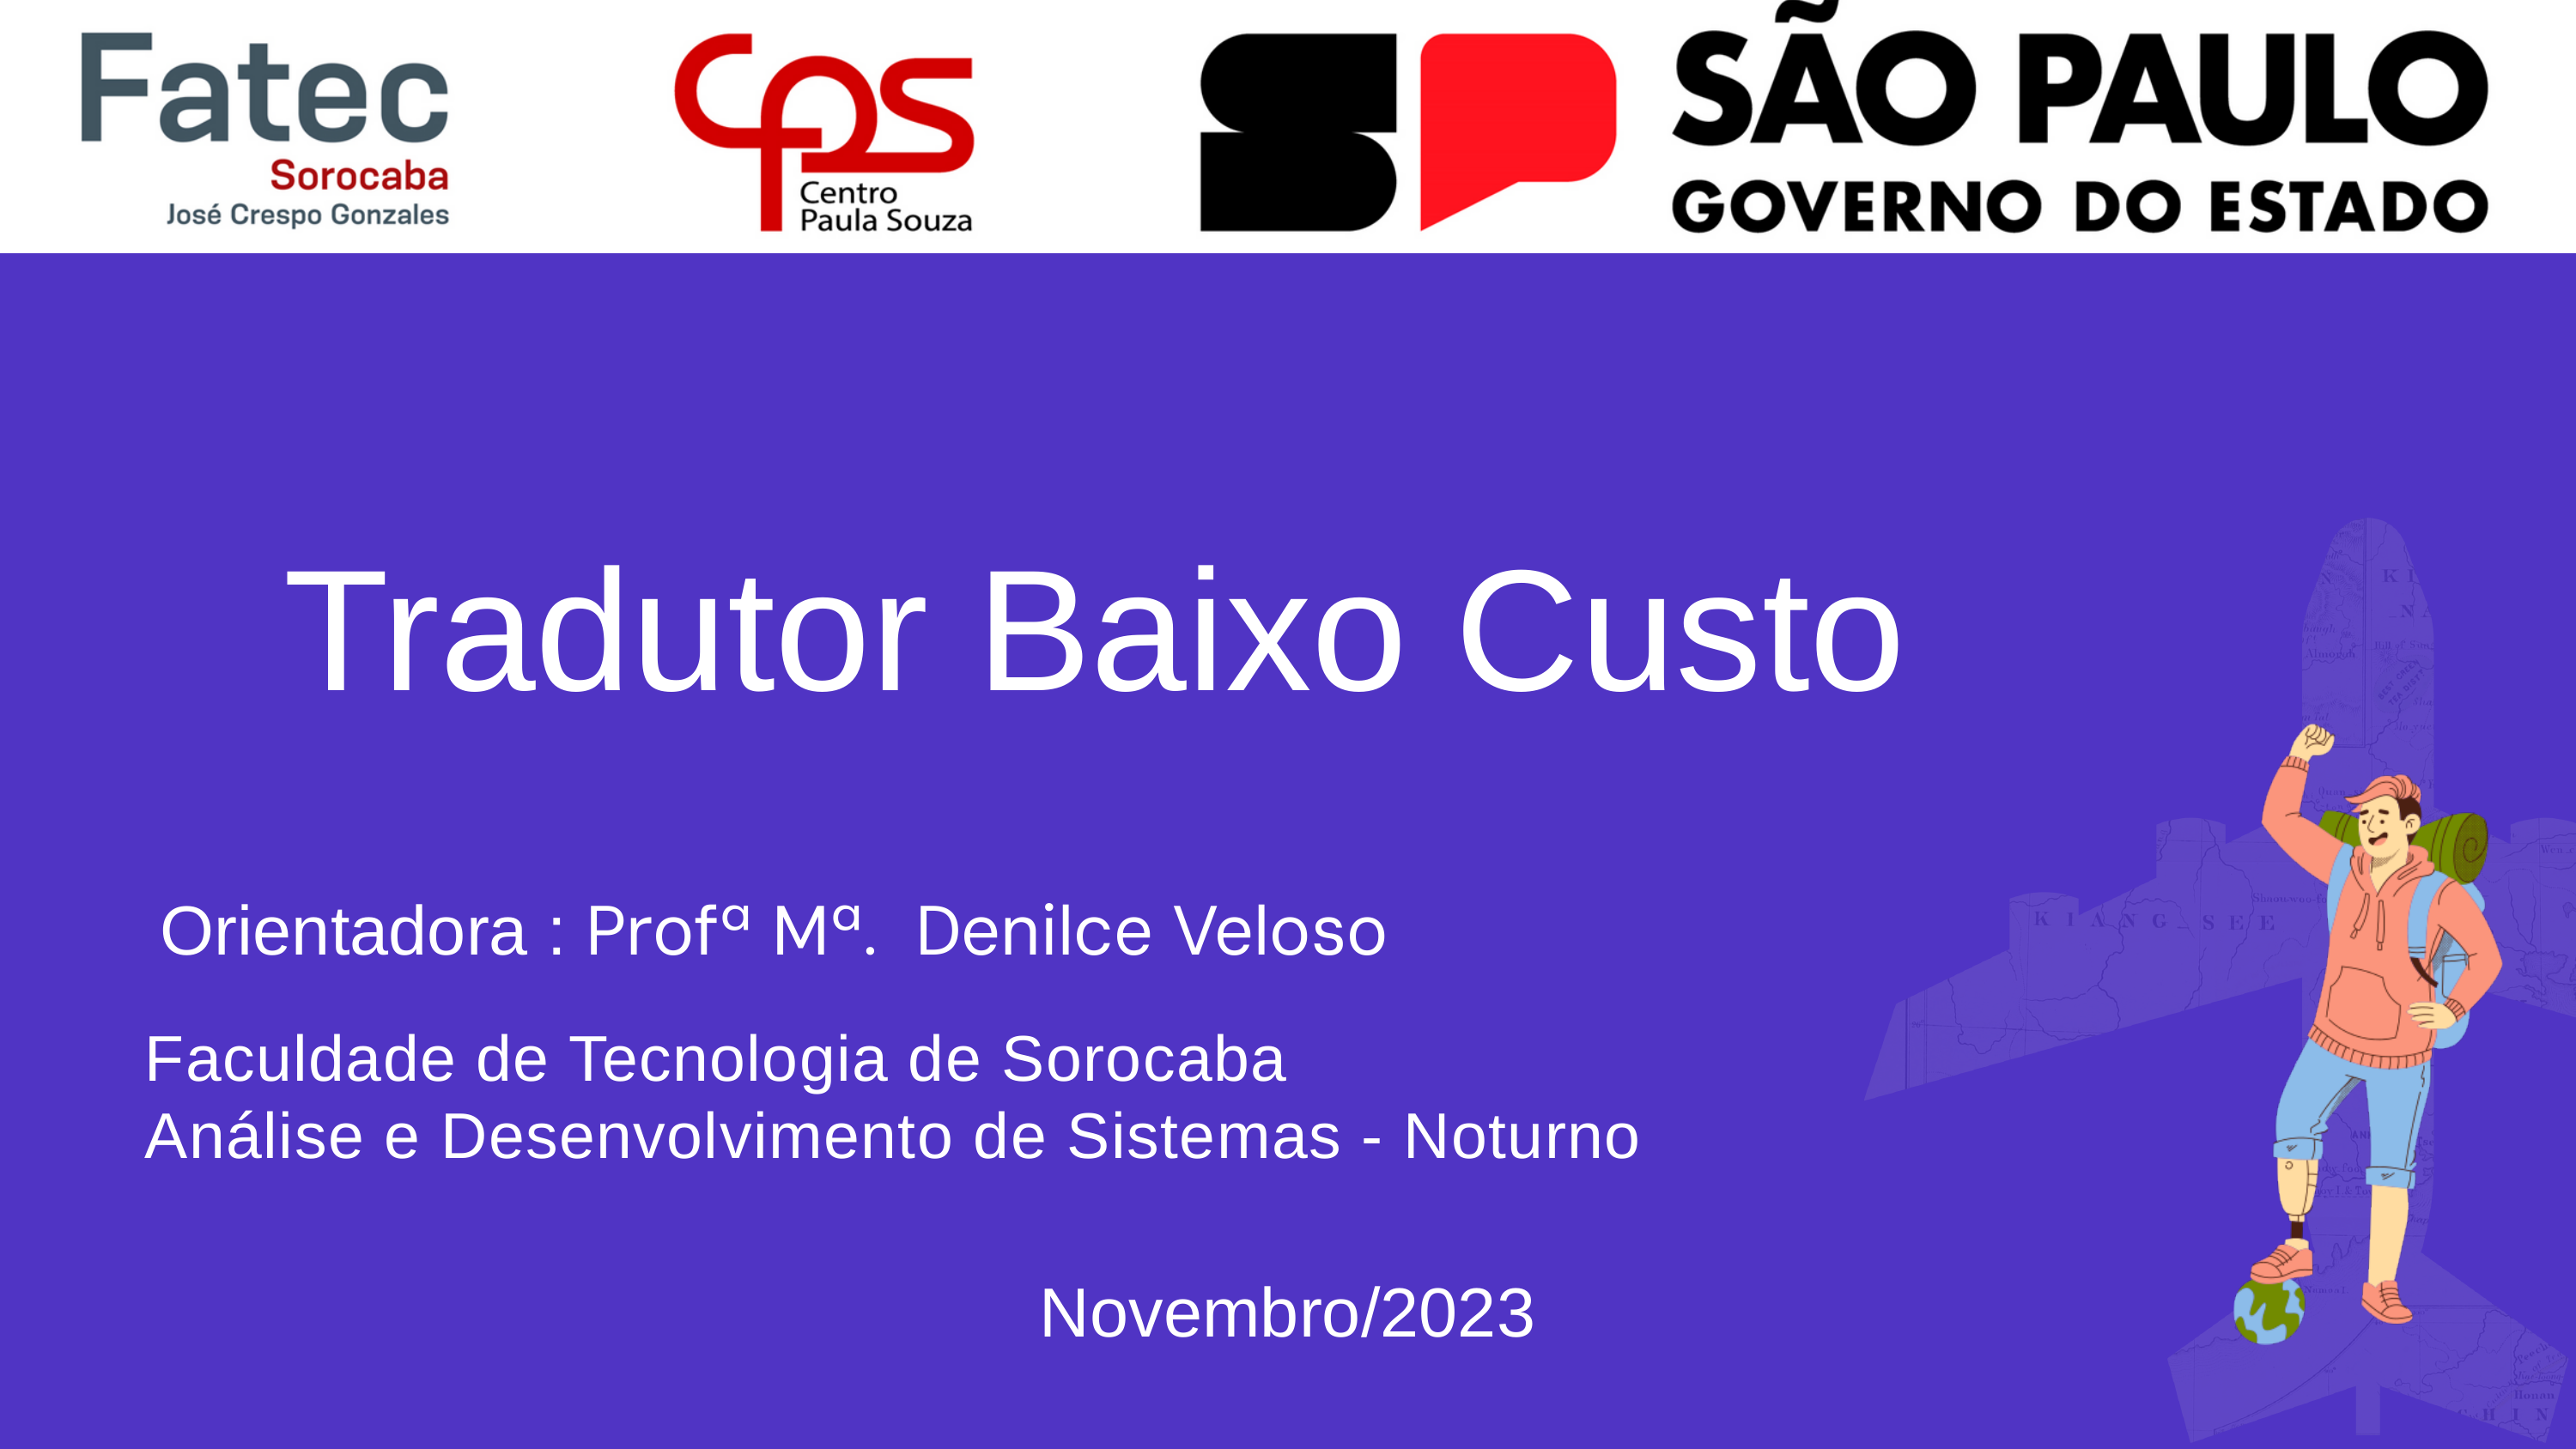

Tradutor Baixo Custo

Orientadora : Profª Mª.  Denilce Veloso
Faculdade de Tecnologia de Sorocaba
Análise e Desenvolvimento de Sistemas - Noturno
Novembro/2023